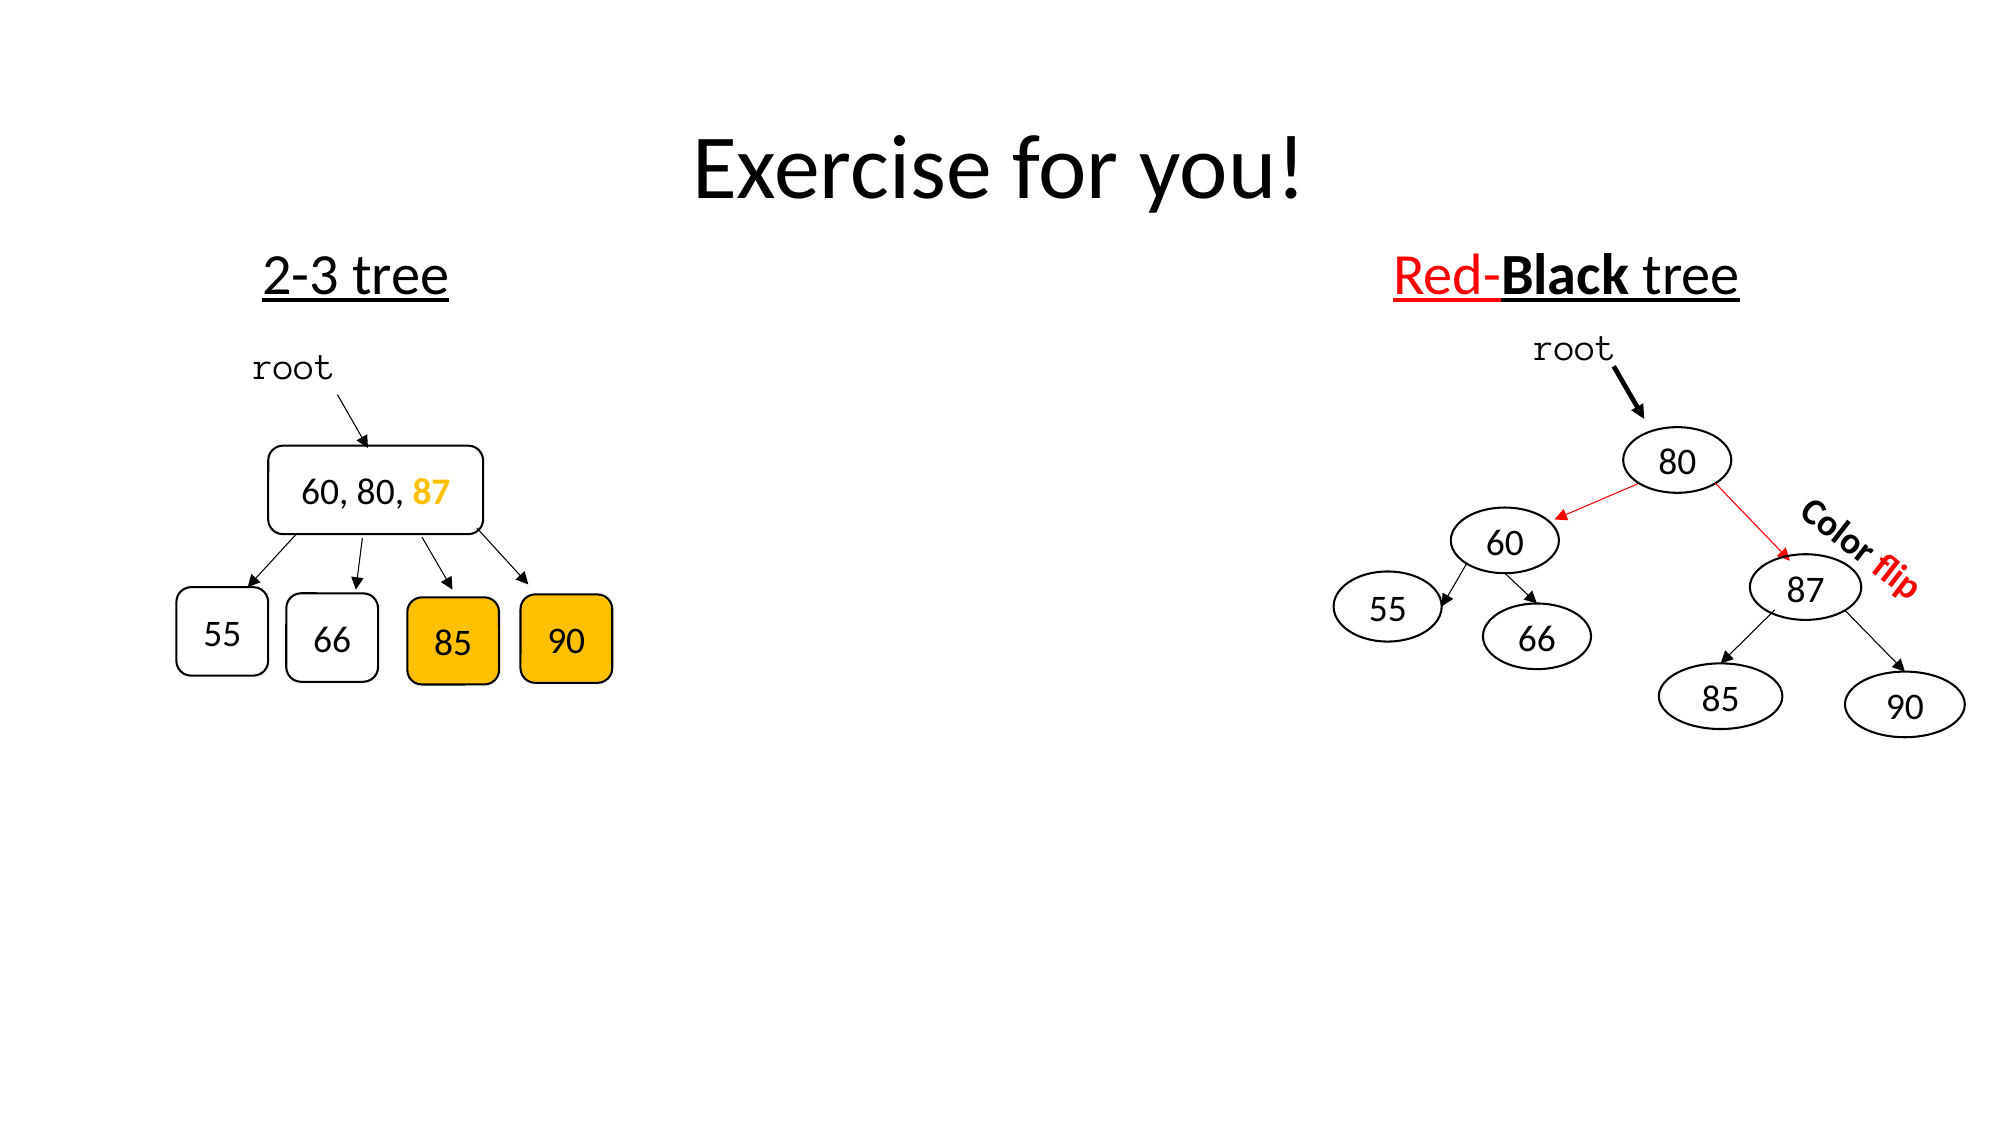

# Exercise for you!
2-3 tree
Red-Black tree
root
root
80
60, 80, 87
60
Color flip
87
55
55
66
90
85
66
85
90